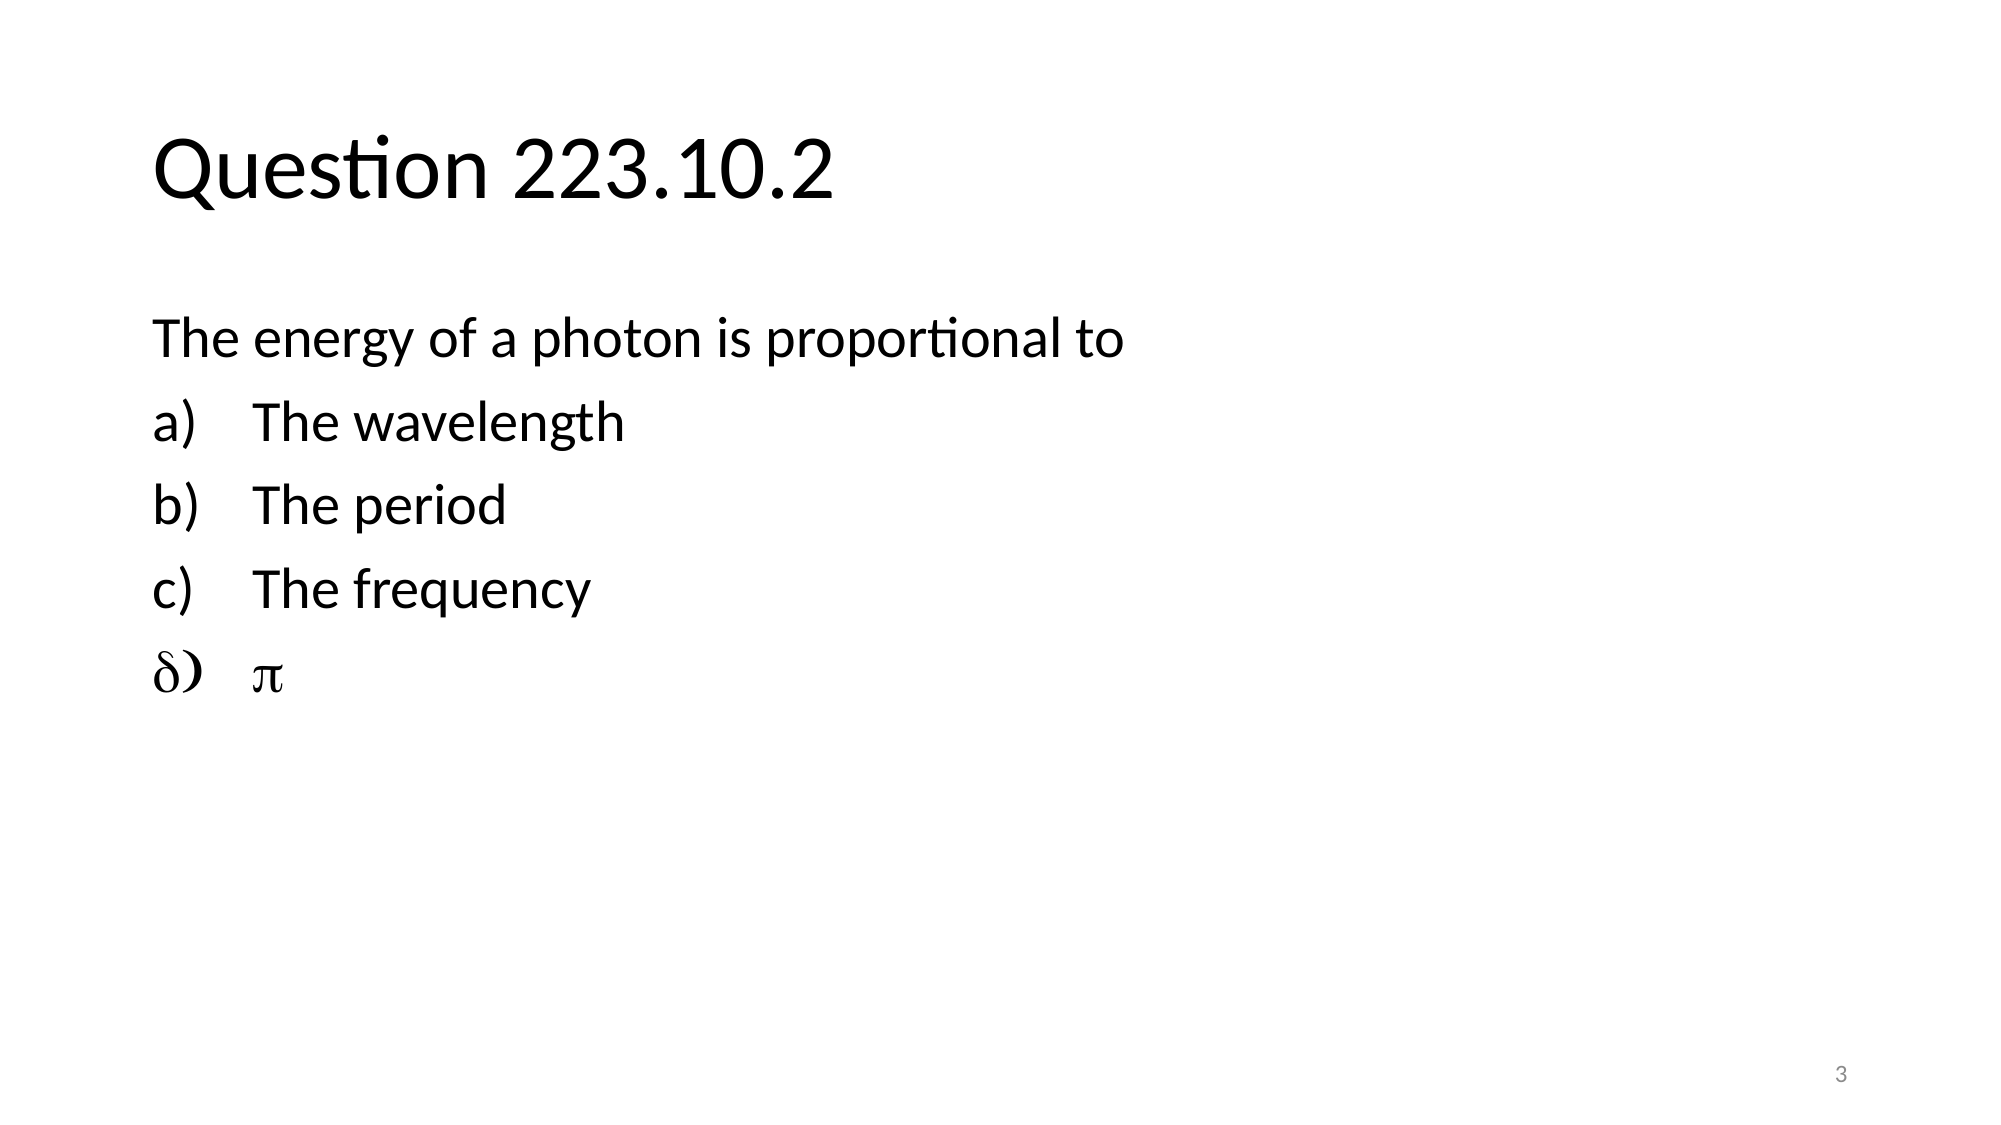

# Question 223.10.2
The energy of a photon is proportional to
The wavelength
The period
The frequency
π
3